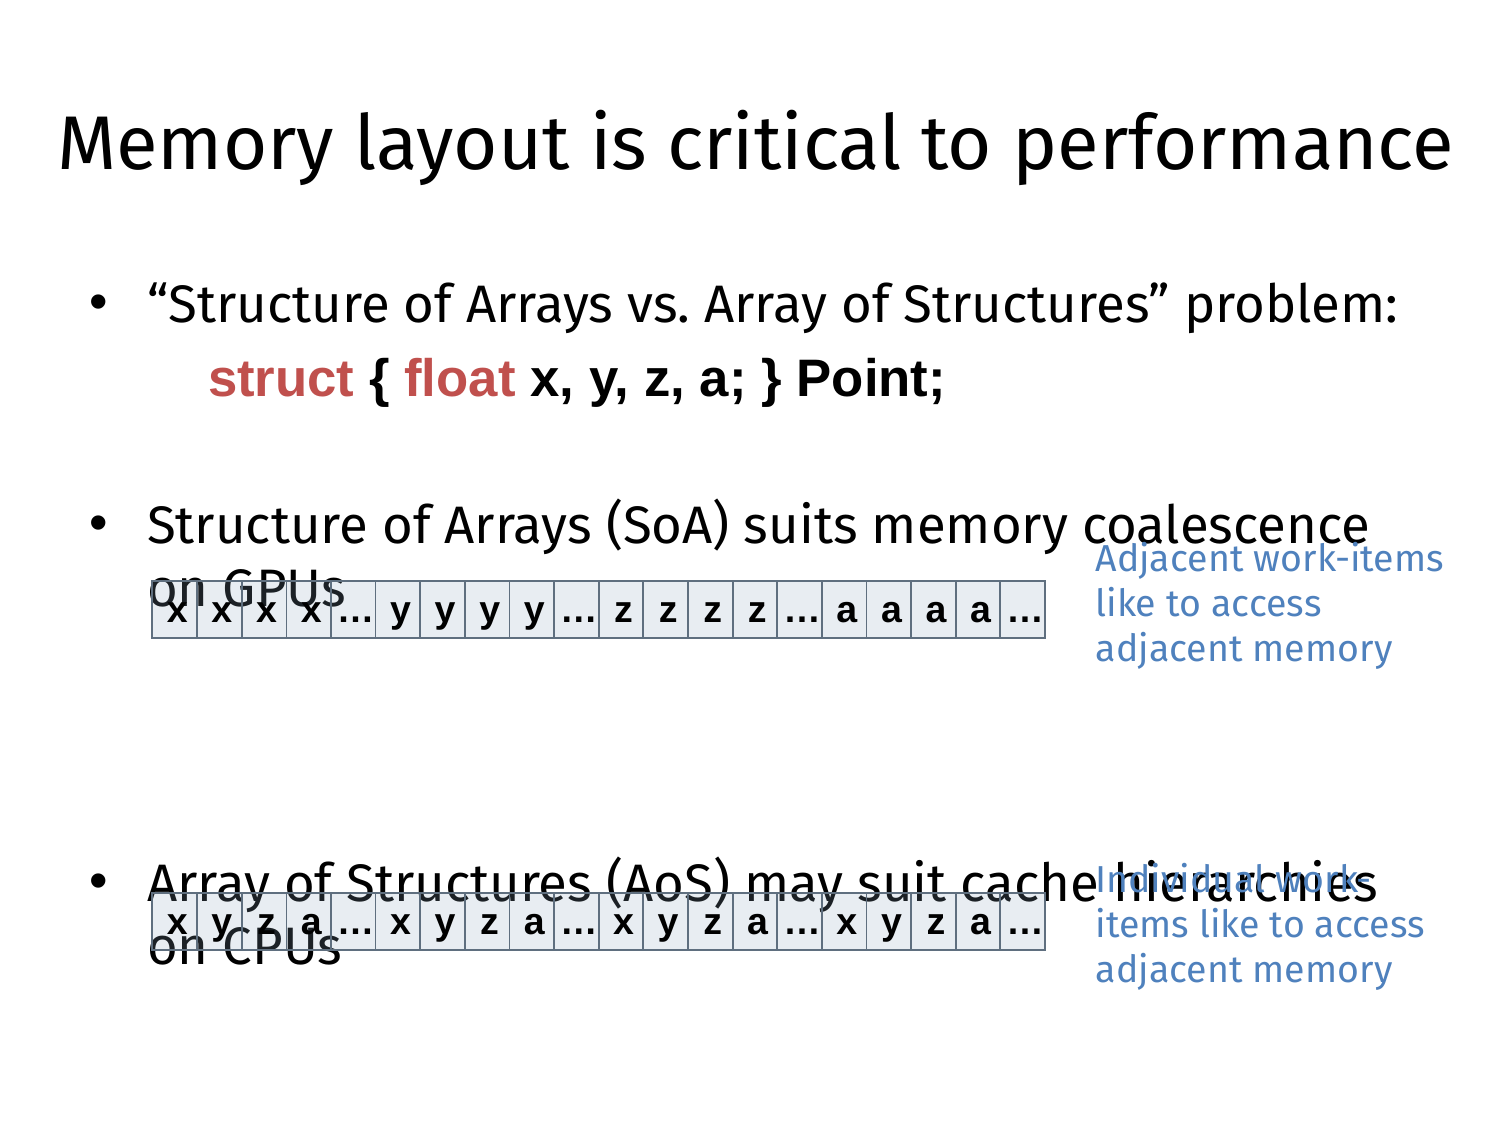

Memory layout is critical to performance
“Structure of Arrays vs. Array of Structures” problem:
	struct { float x, y, z, a; } Point;

Structure of Arrays (SoA) suits memory coalescence on GPUs

Array of Structures (AoS) may suit cache hierarchies on CPUs

Adjacent work-items like to access adjacent memory
| x | x | x | x | … | y | y | y | y | … | z | z | z | z | … | a | a | a | a | … |
| --- | --- | --- | --- | --- | --- | --- | --- | --- | --- | --- | --- | --- | --- | --- | --- | --- | --- | --- | --- |
Individual work-items like to access adjacent memory
| x | y | z | a | … | x | y | z | a | … | x | y | z | a | … | x | y | z | a | … |
| --- | --- | --- | --- | --- | --- | --- | --- | --- | --- | --- | --- | --- | --- | --- | --- | --- | --- | --- | --- |